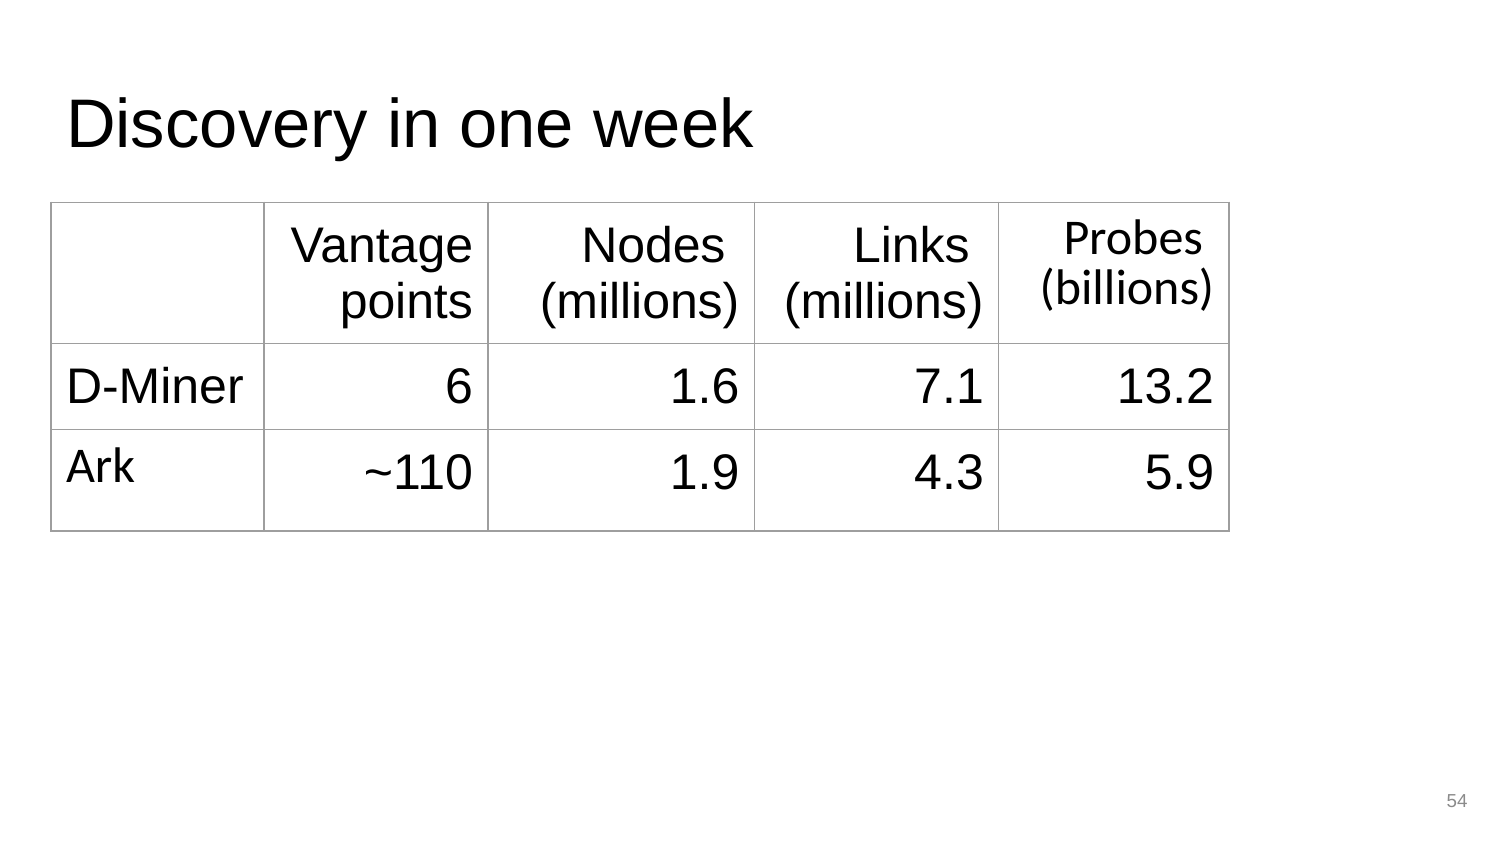

# Discovery in one week
|  | Vantagepoints | Nodes (millions) | Links (millions) | Probes (billions) |
| --- | --- | --- | --- | --- |
| D-Miner | 6 | 1.6 | 7.1 | 13.2 |
| Ark | ~110 | 1.9 | 4.3 | 5.9 |
54